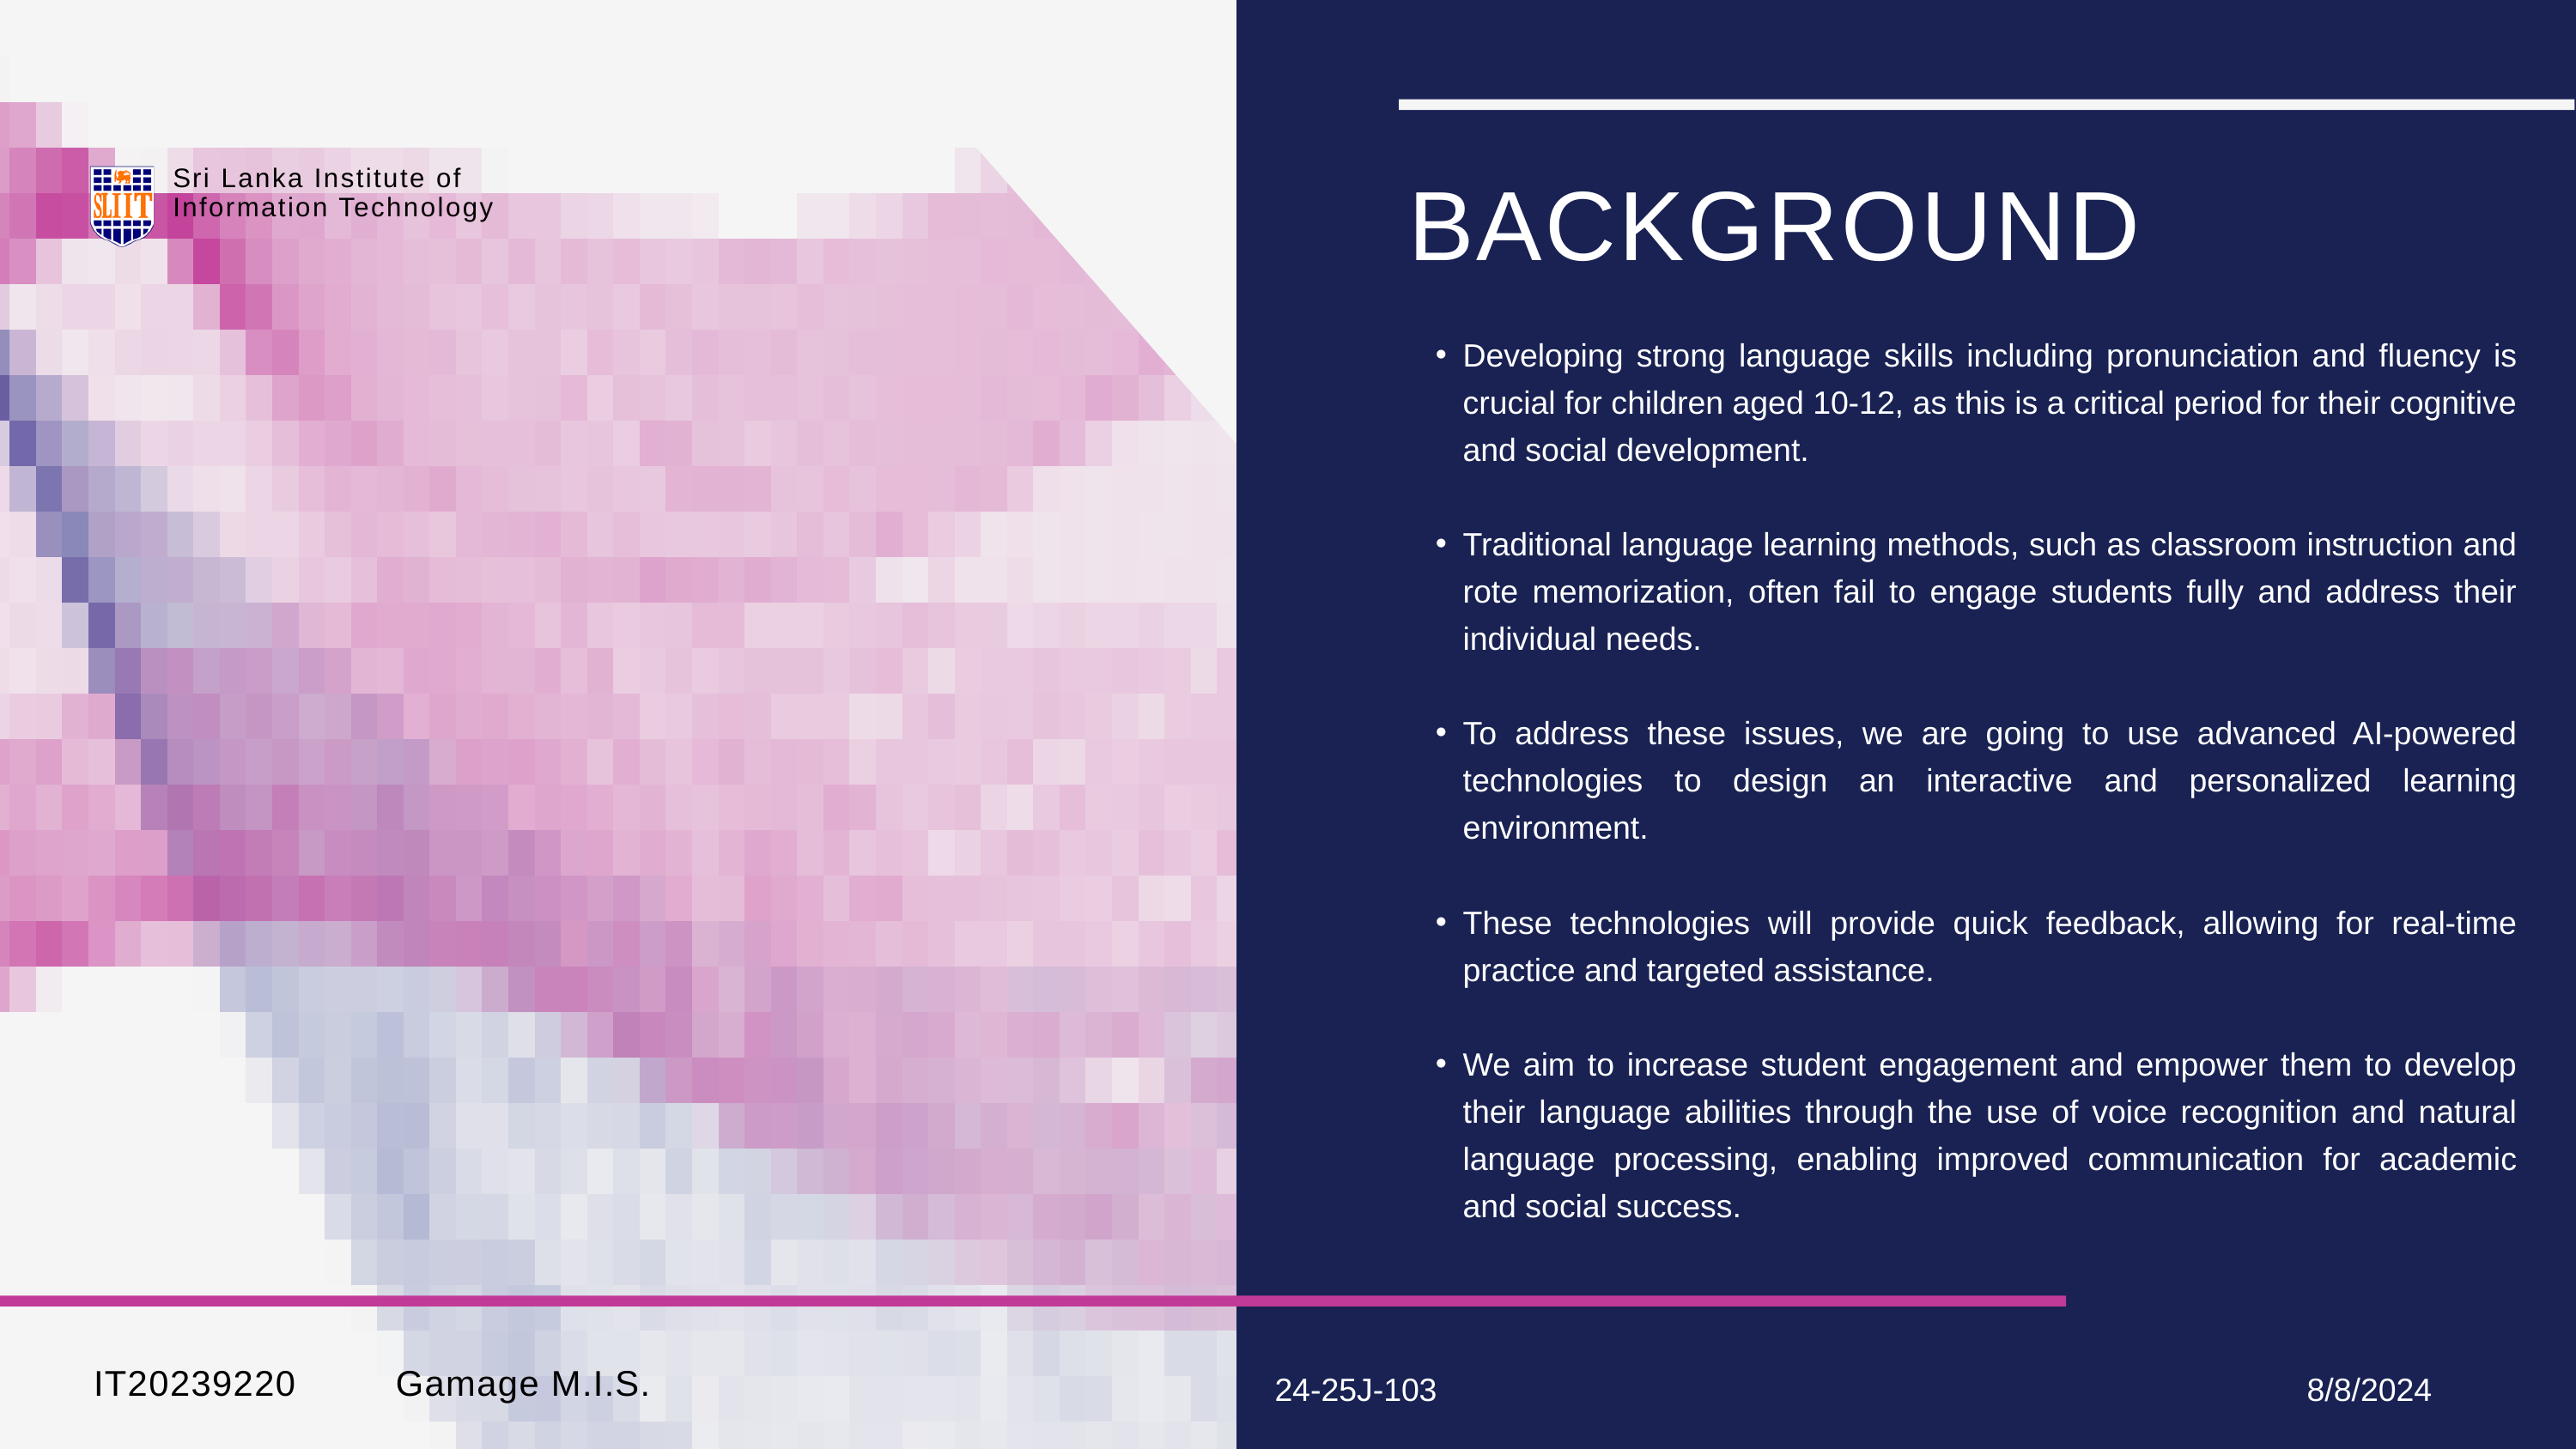

Sri Lanka Institute of Information Technology

BACKGROUND
Developing strong language skills including pronunciation and fluency is crucial for children aged 10-12, as this is a critical period for their cognitive and social development.

Traditional language learning methods, such as classroom instruction and rote memorization, often fail to engage students fully and address their individual needs.

To address these issues, we are going to use advanced AI-powered technologies to design an interactive and personalized learning environment.

These technologies will provide quick feedback, allowing for real-time practice and targeted assistance.

We aim to increase student engagement and empower them to develop their language abilities through the use of voice recognition and natural language processing, enabling improved communication for academic and social success.

24-25J-103
8/8/2024
IT20239220         Gamage M.I.S.